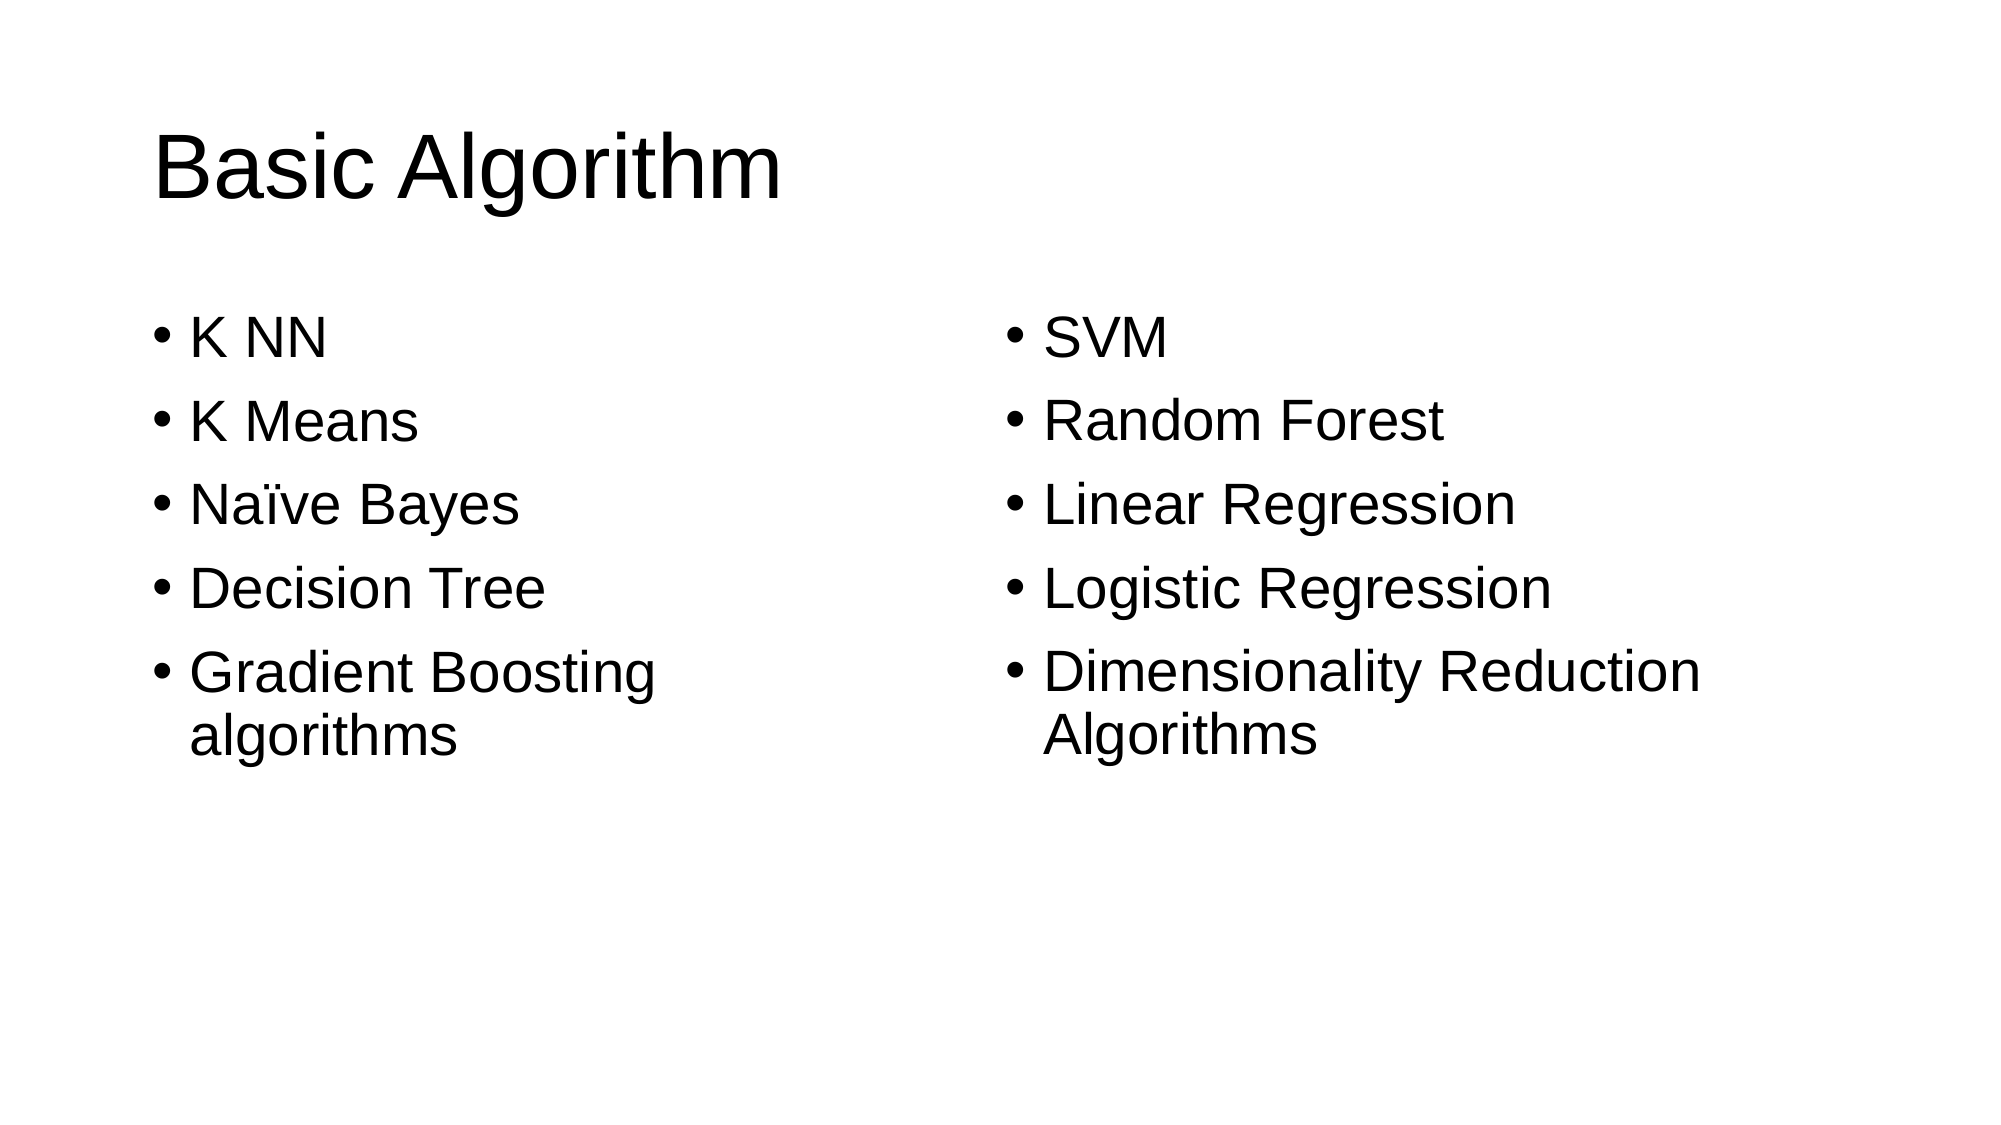

# Basic Algorithm
K NN
K Means
Naïve Bayes
Decision Tree
Gradient Boosting algorithms

SVM
Random Forest
Linear Regression
Logistic Regression
Dimensionality Reduction Algorithms